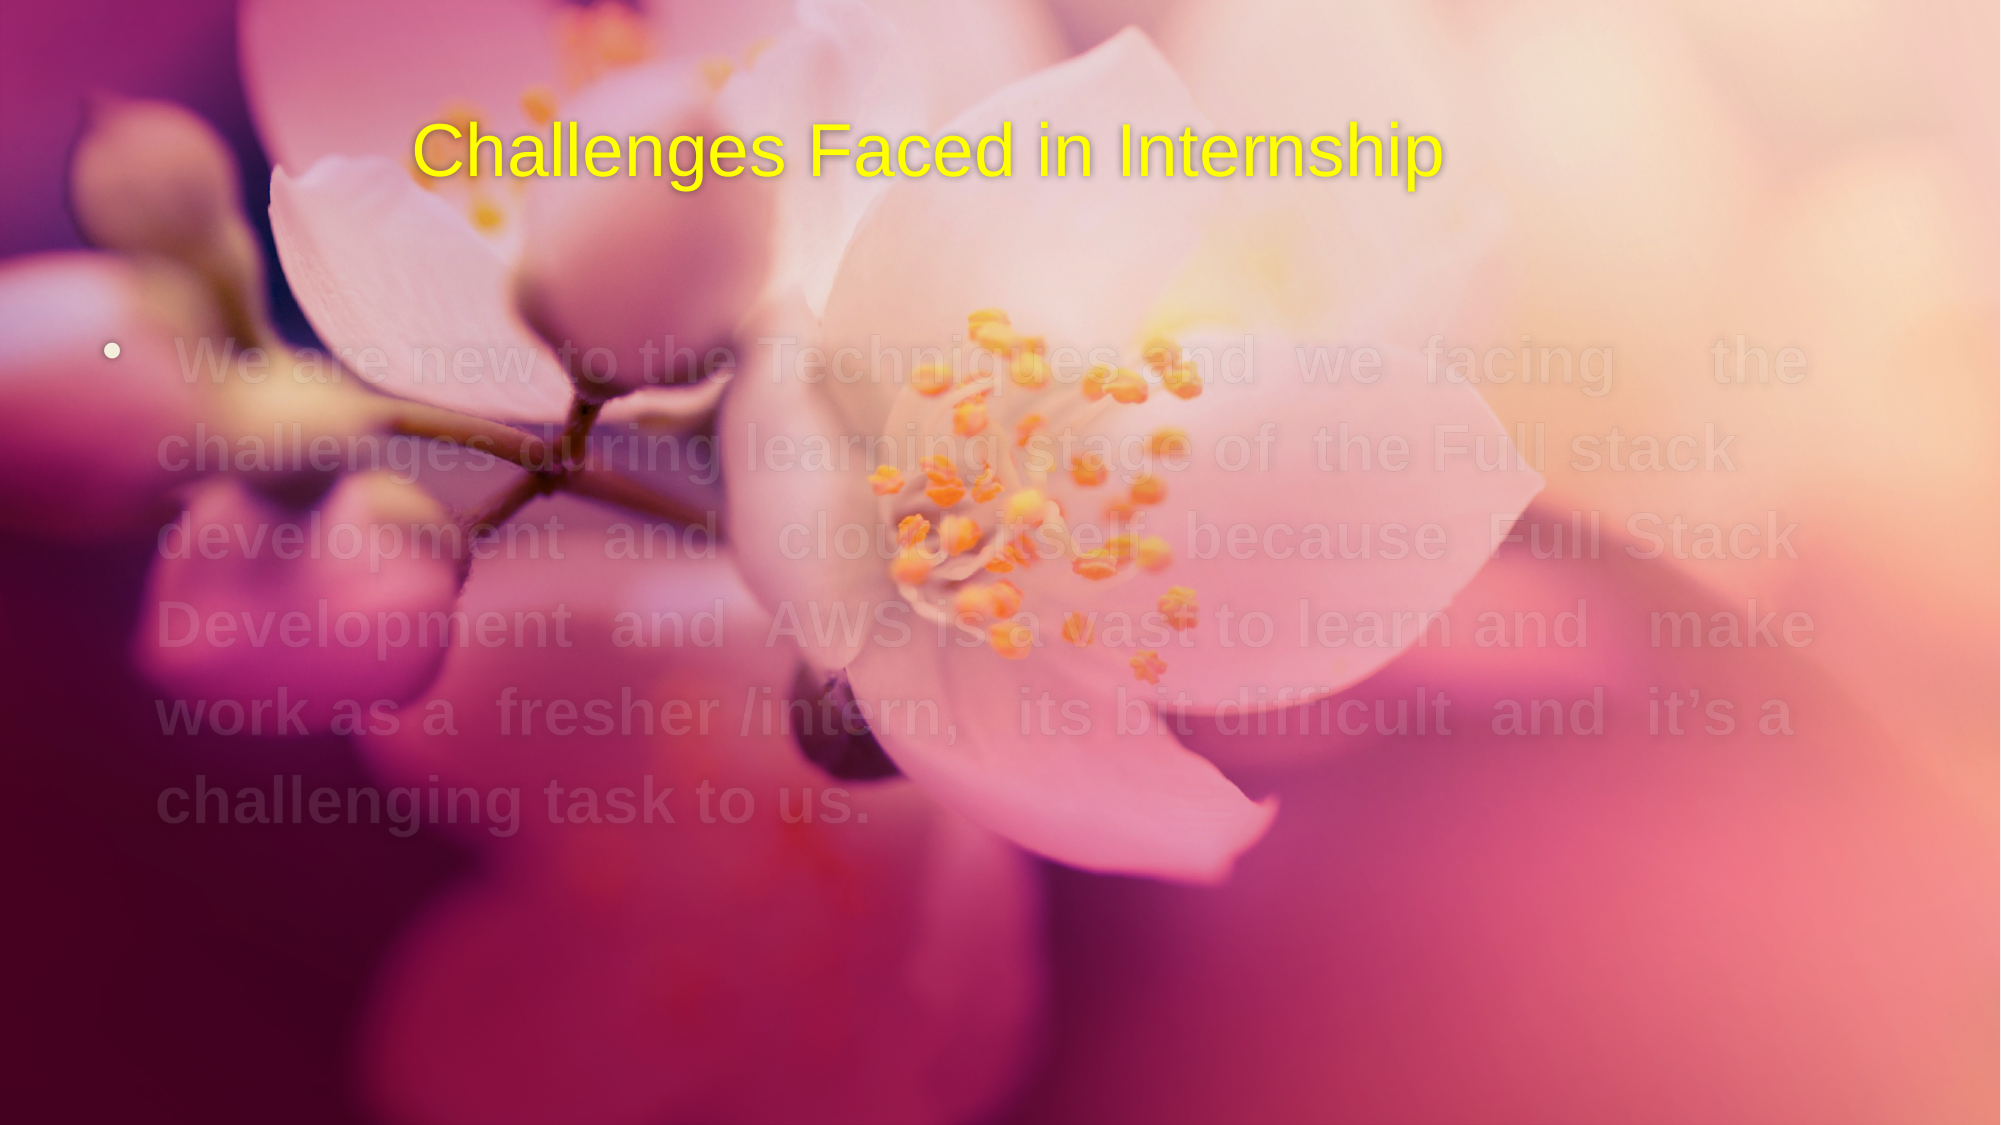

# Challenges Faced in Internship
 We are new to the Techniques and  we  facing     the challenges during learning stage of  the Full stack  development  and   cloud  itself  because  Full Stack Development  and  AWS is a vast to learn and   make work as a  fresher /intern,   its bit difficult  and  it’s a  challenging task to us.